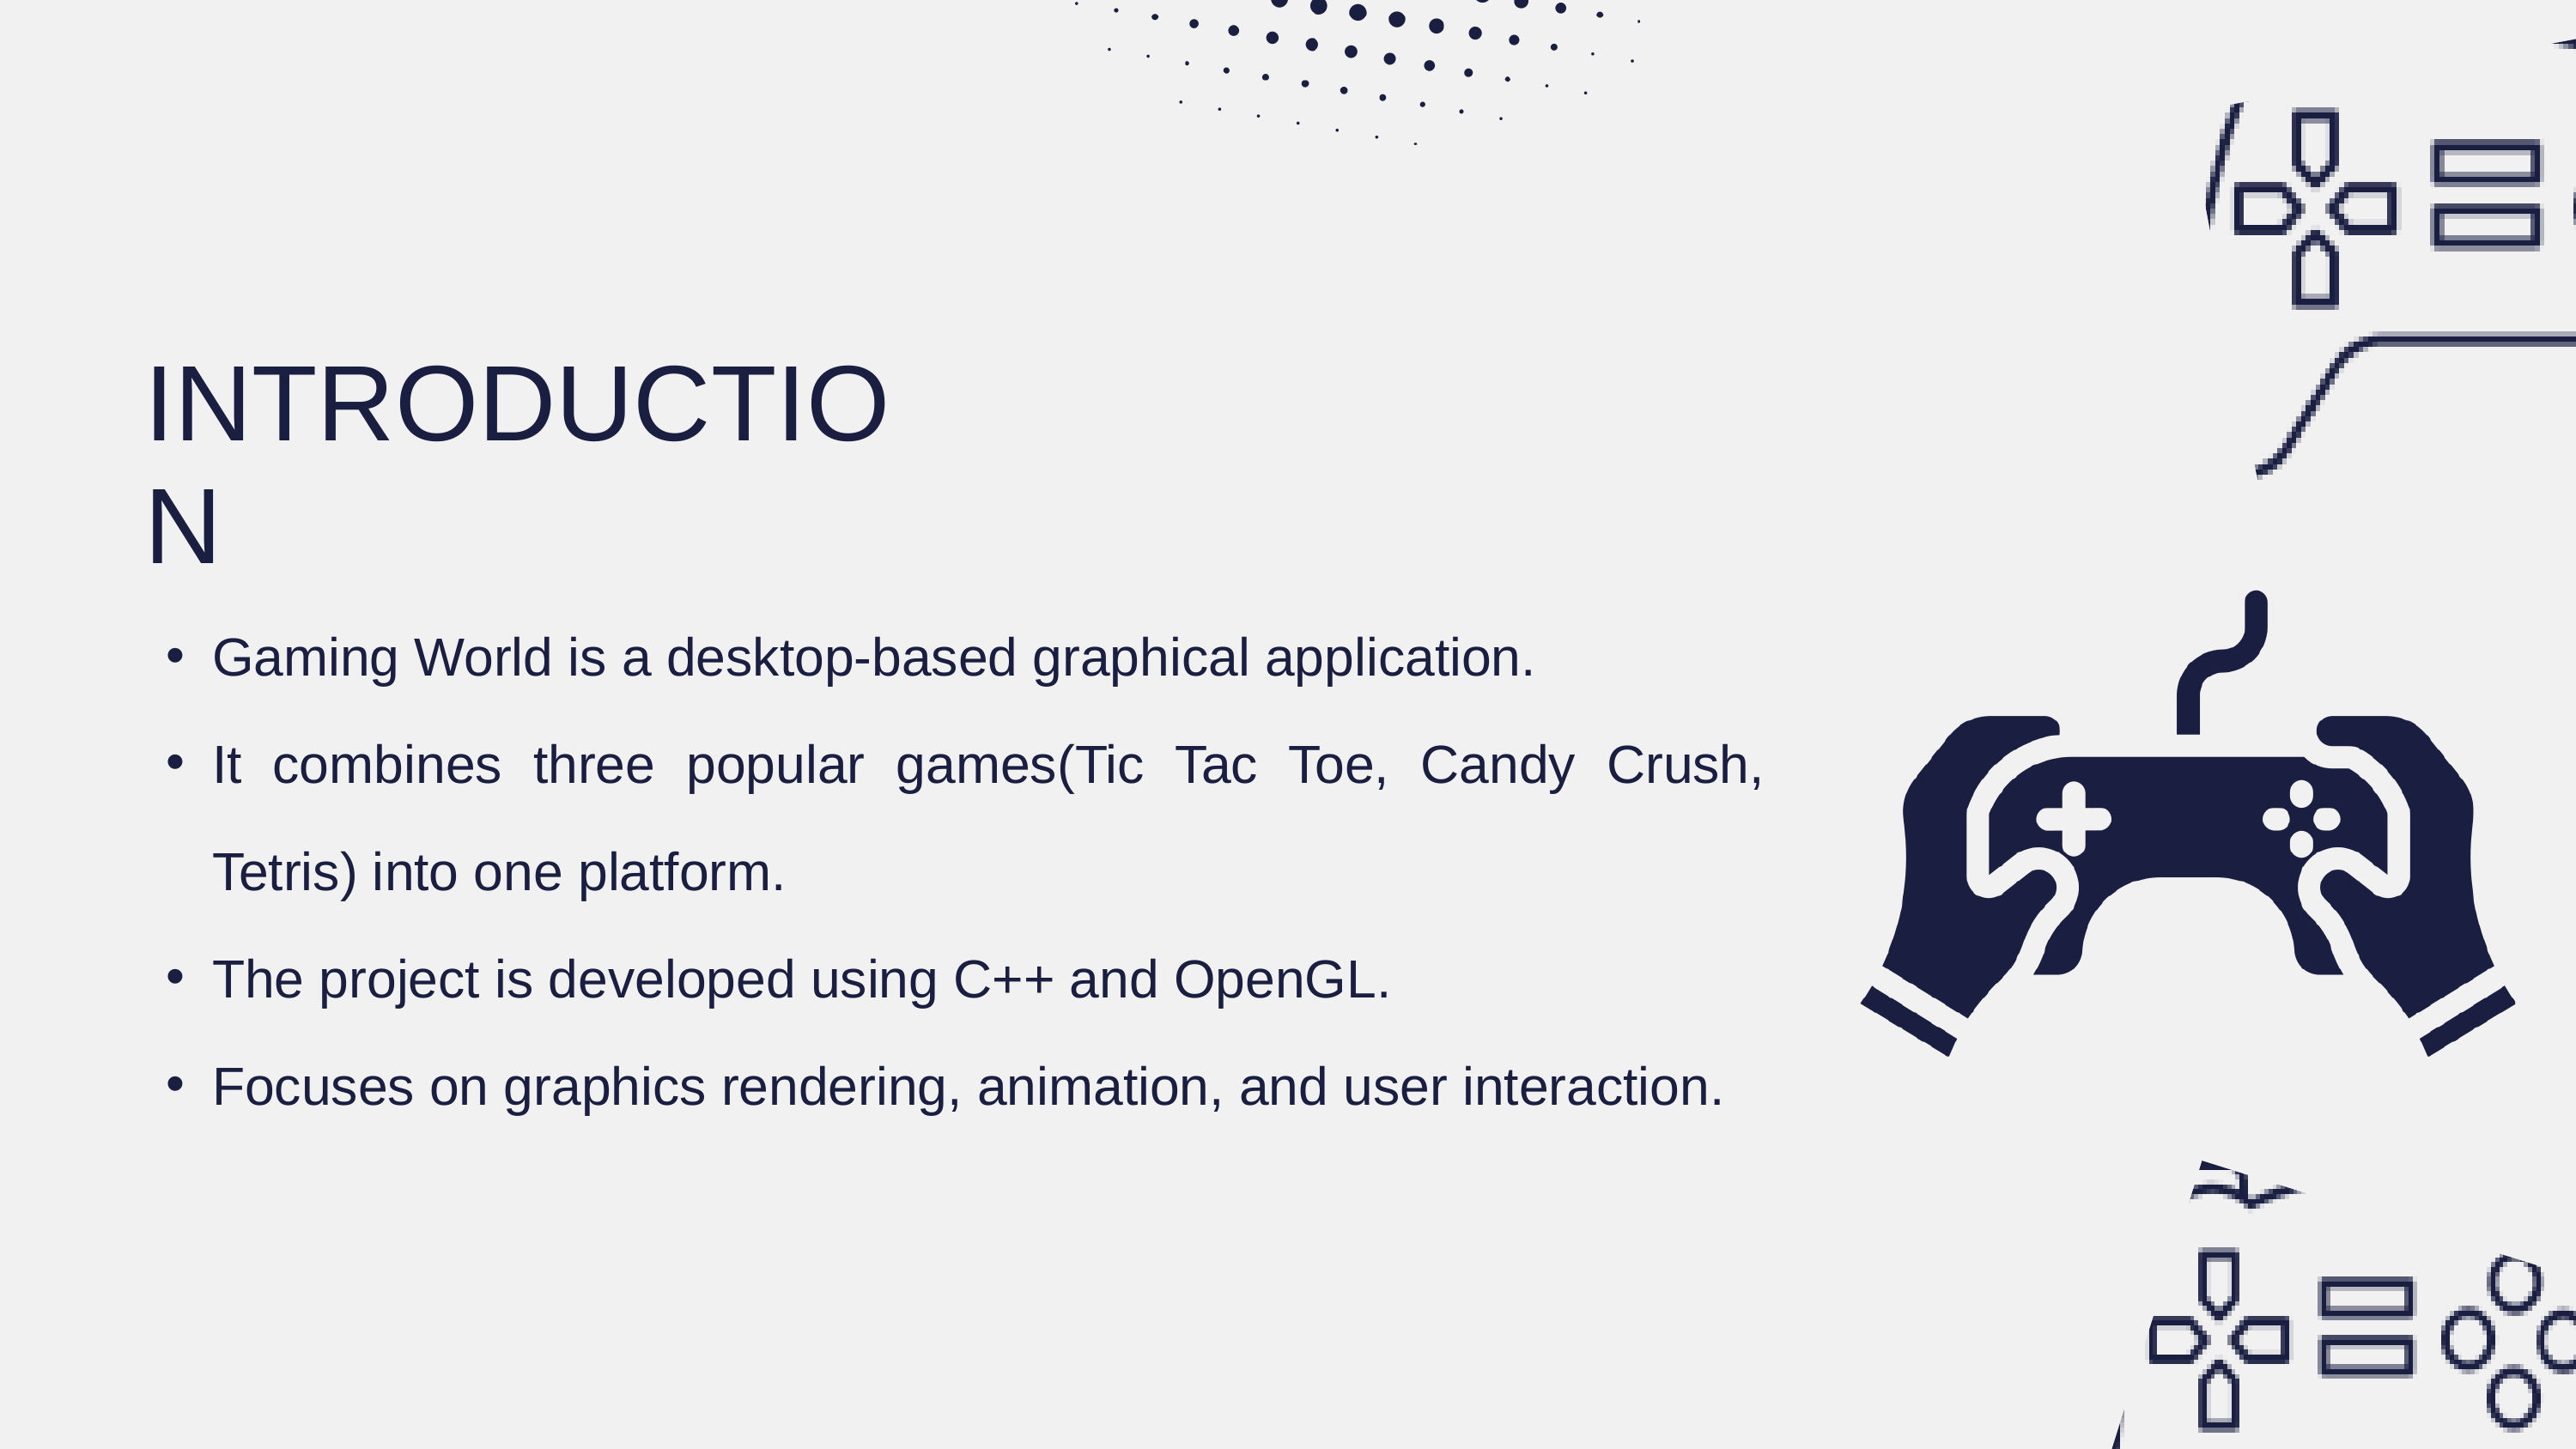

INTRODUCTION
Gaming World is a desktop‑based graphical application.
It combines three popular games(Tic Tac Toe, Candy Crush, Tetris) into one platform.
The project is developed using C++ and OpenGL.
Focuses on graphics rendering, animation, and user interaction.